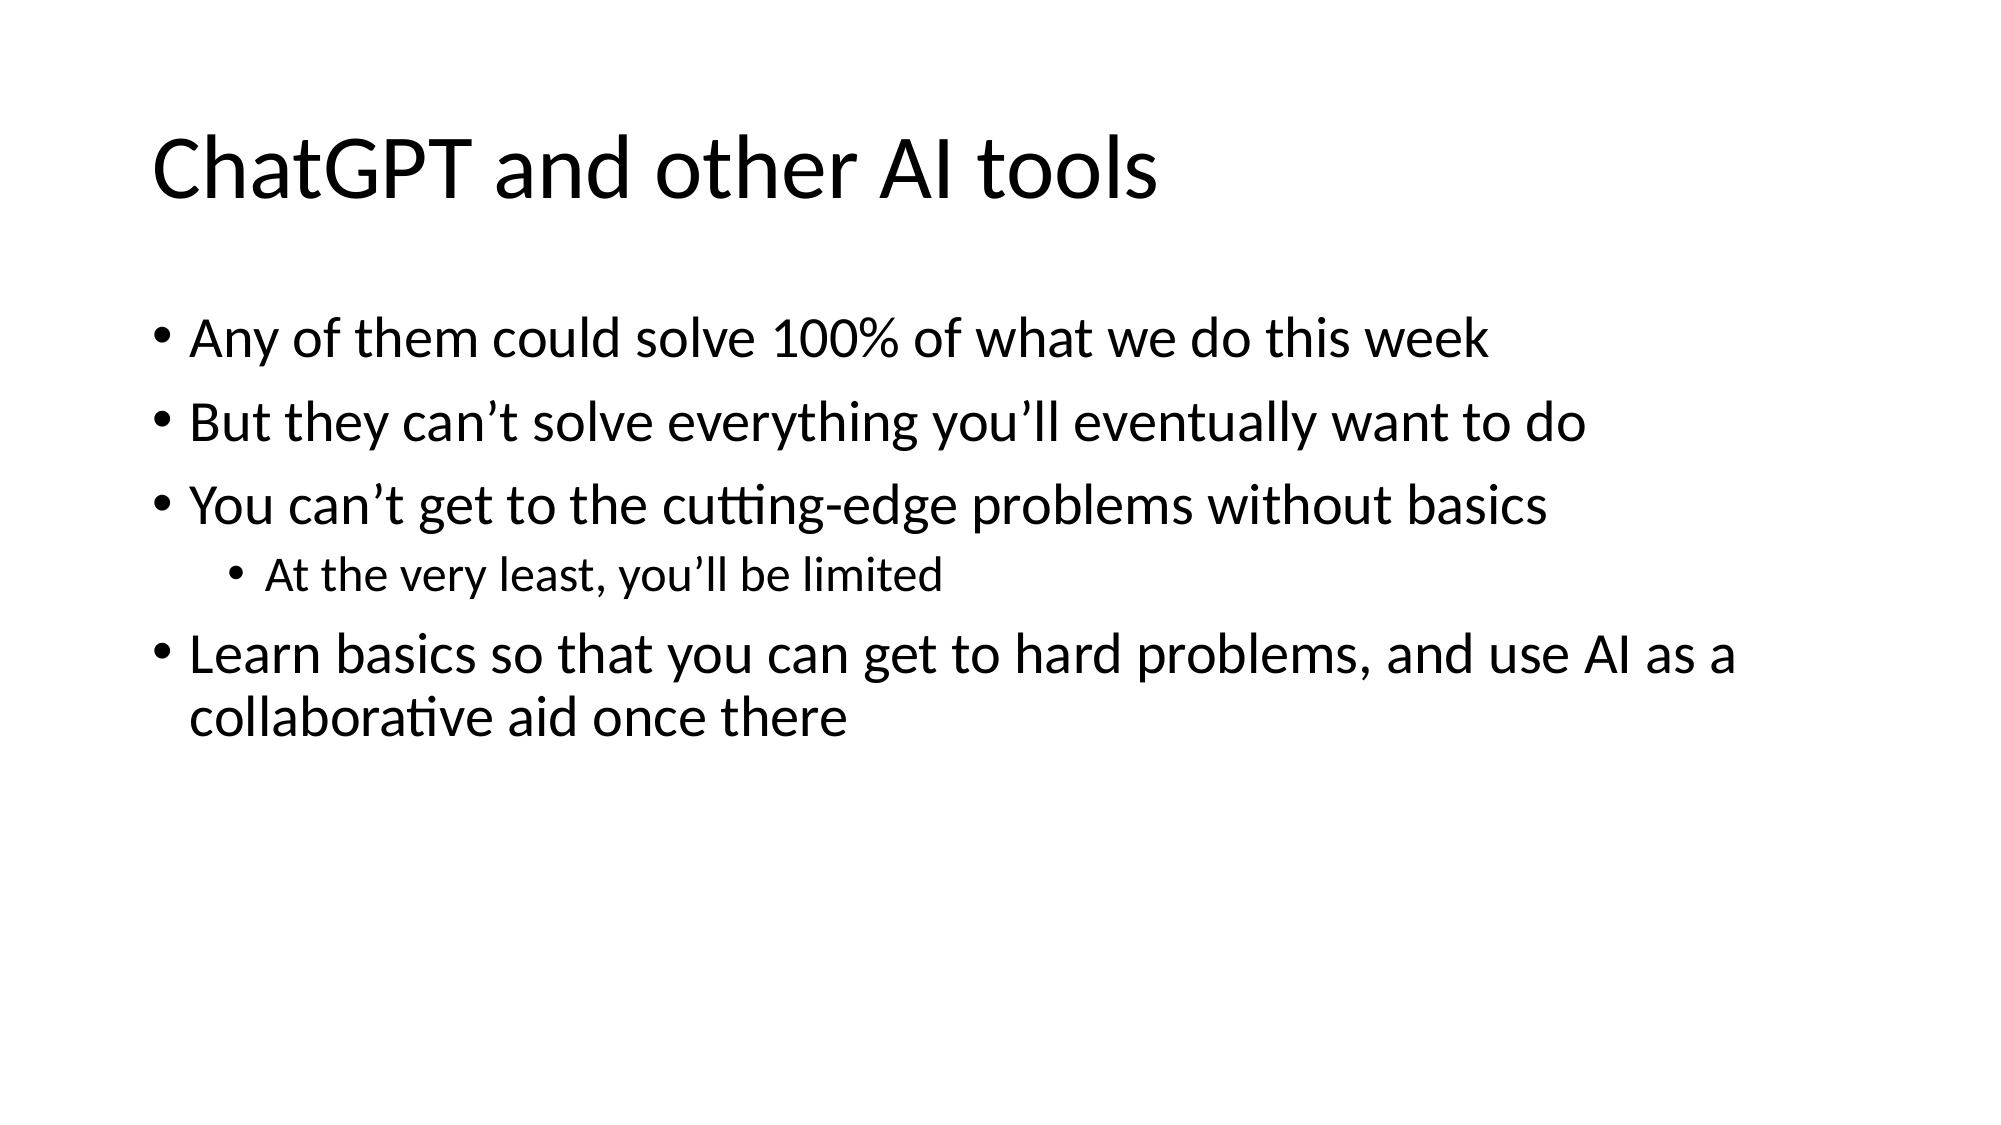

# ChatGPT and other AI tools
Any of them could solve 100% of what we do this week
But they can’t solve everything you’ll eventually want to do
You can’t get to the cutting-edge problems without basics
At the very least, you’ll be limited
Learn basics so that you can get to hard problems, and use AI as a collaborative aid once there